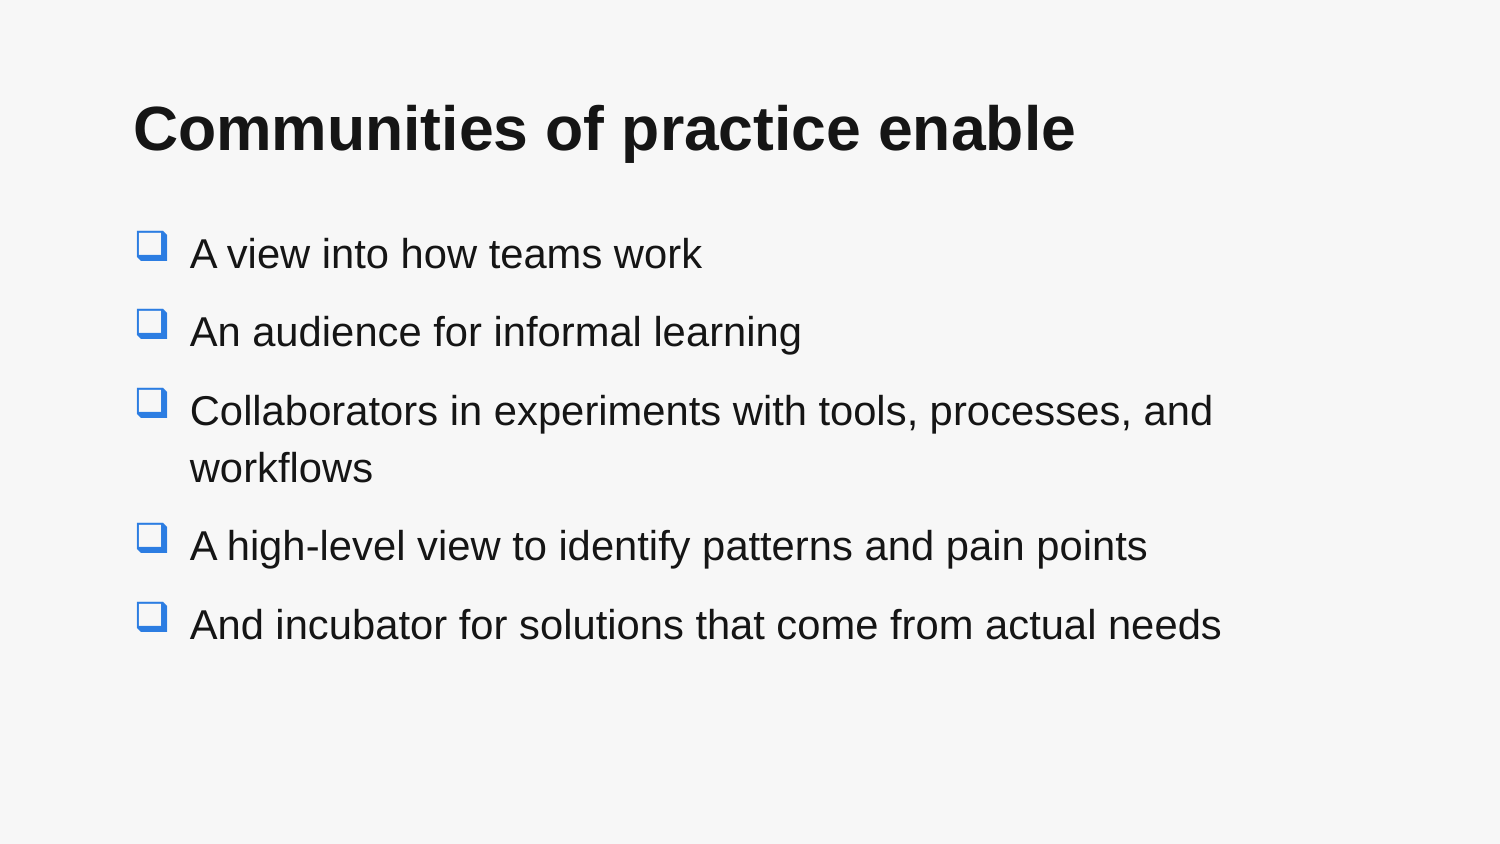

# Communities of practice enable
A view into how teams work
An audience for informal learning
Collaborators in experiments with tools, processes, and workflows
A high-level view to identify patterns and pain points
And incubator for solutions that come from actual needs